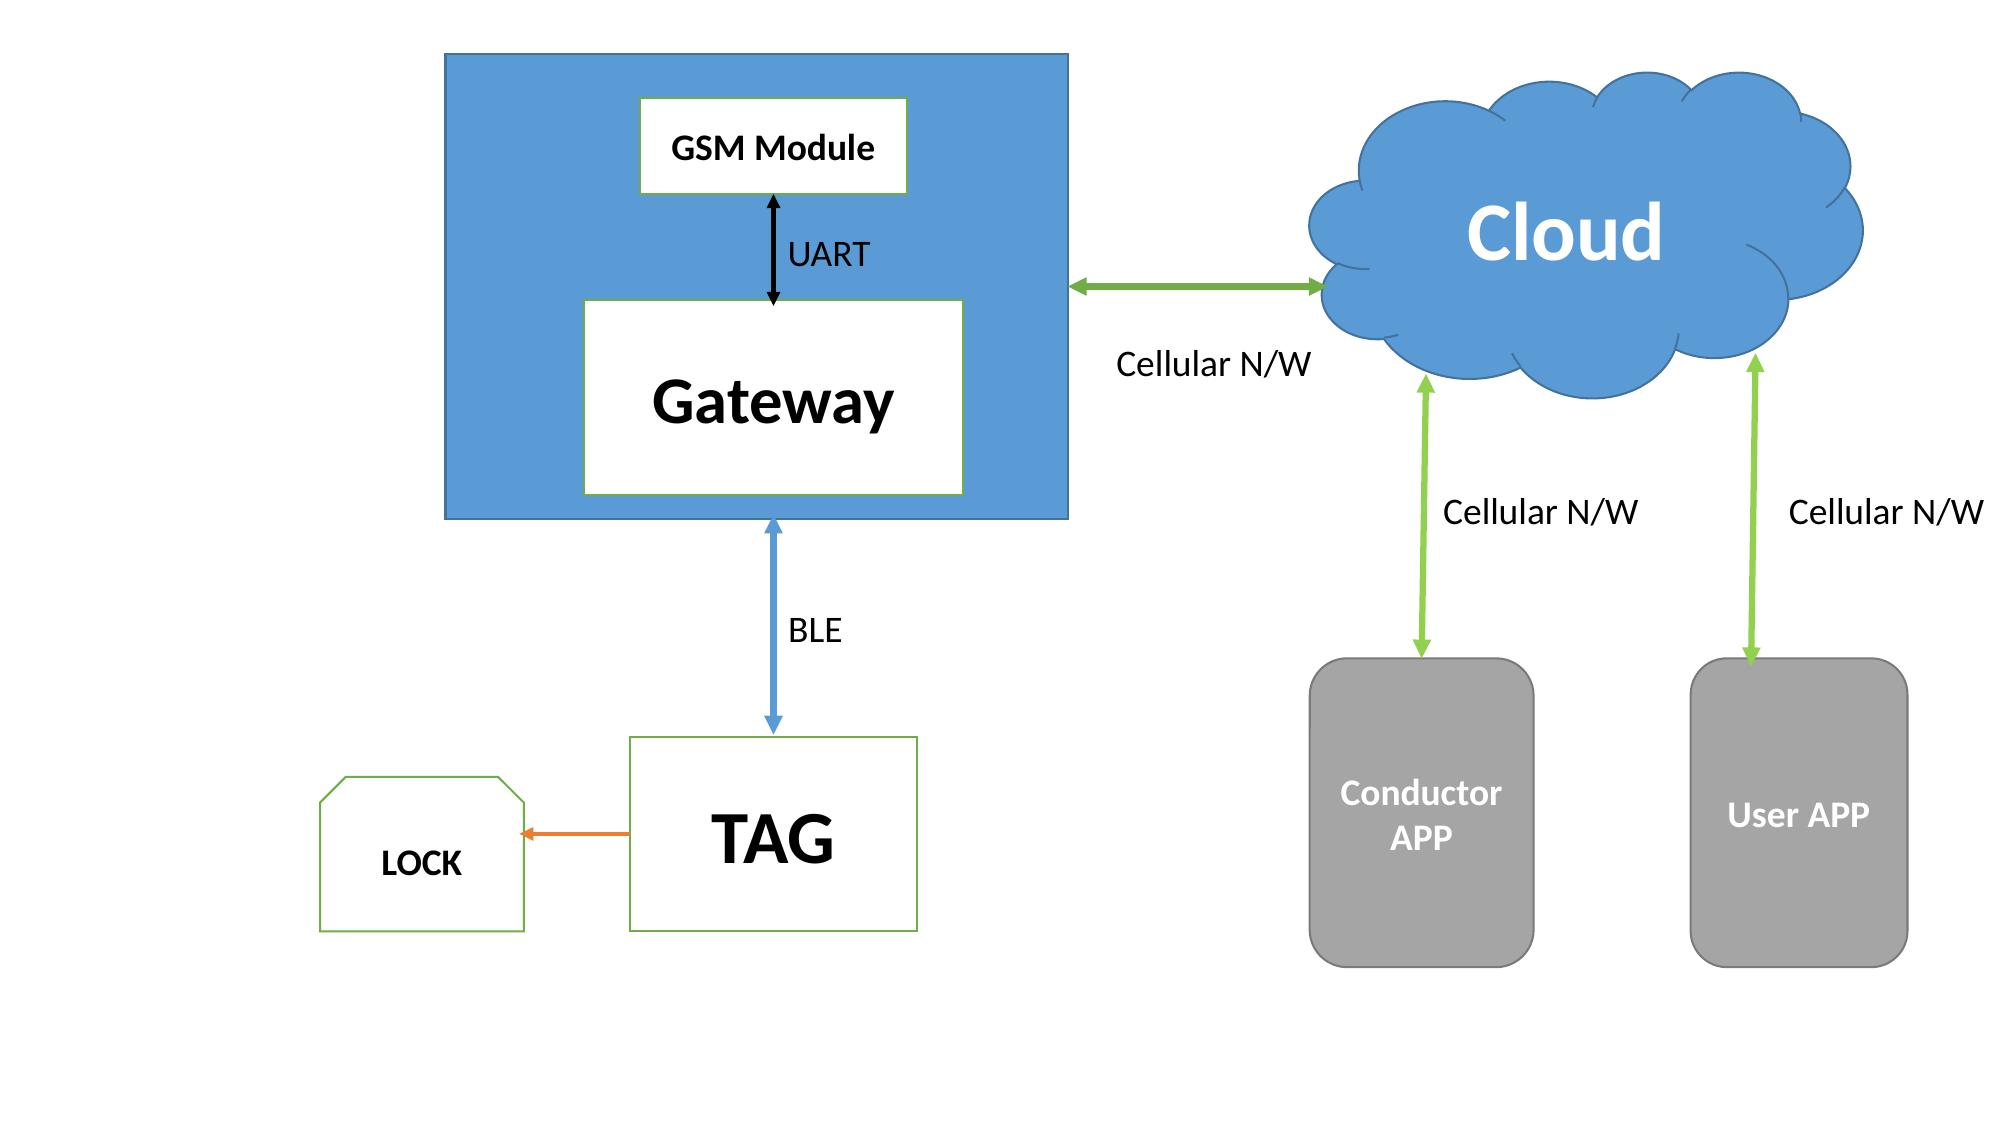

Cloud
GSM Module
UART
Gateway
Cellular N/W
Cellular N/W
Cellular N/W
BLE
Conductor APP
User APP
TAG
LOCK